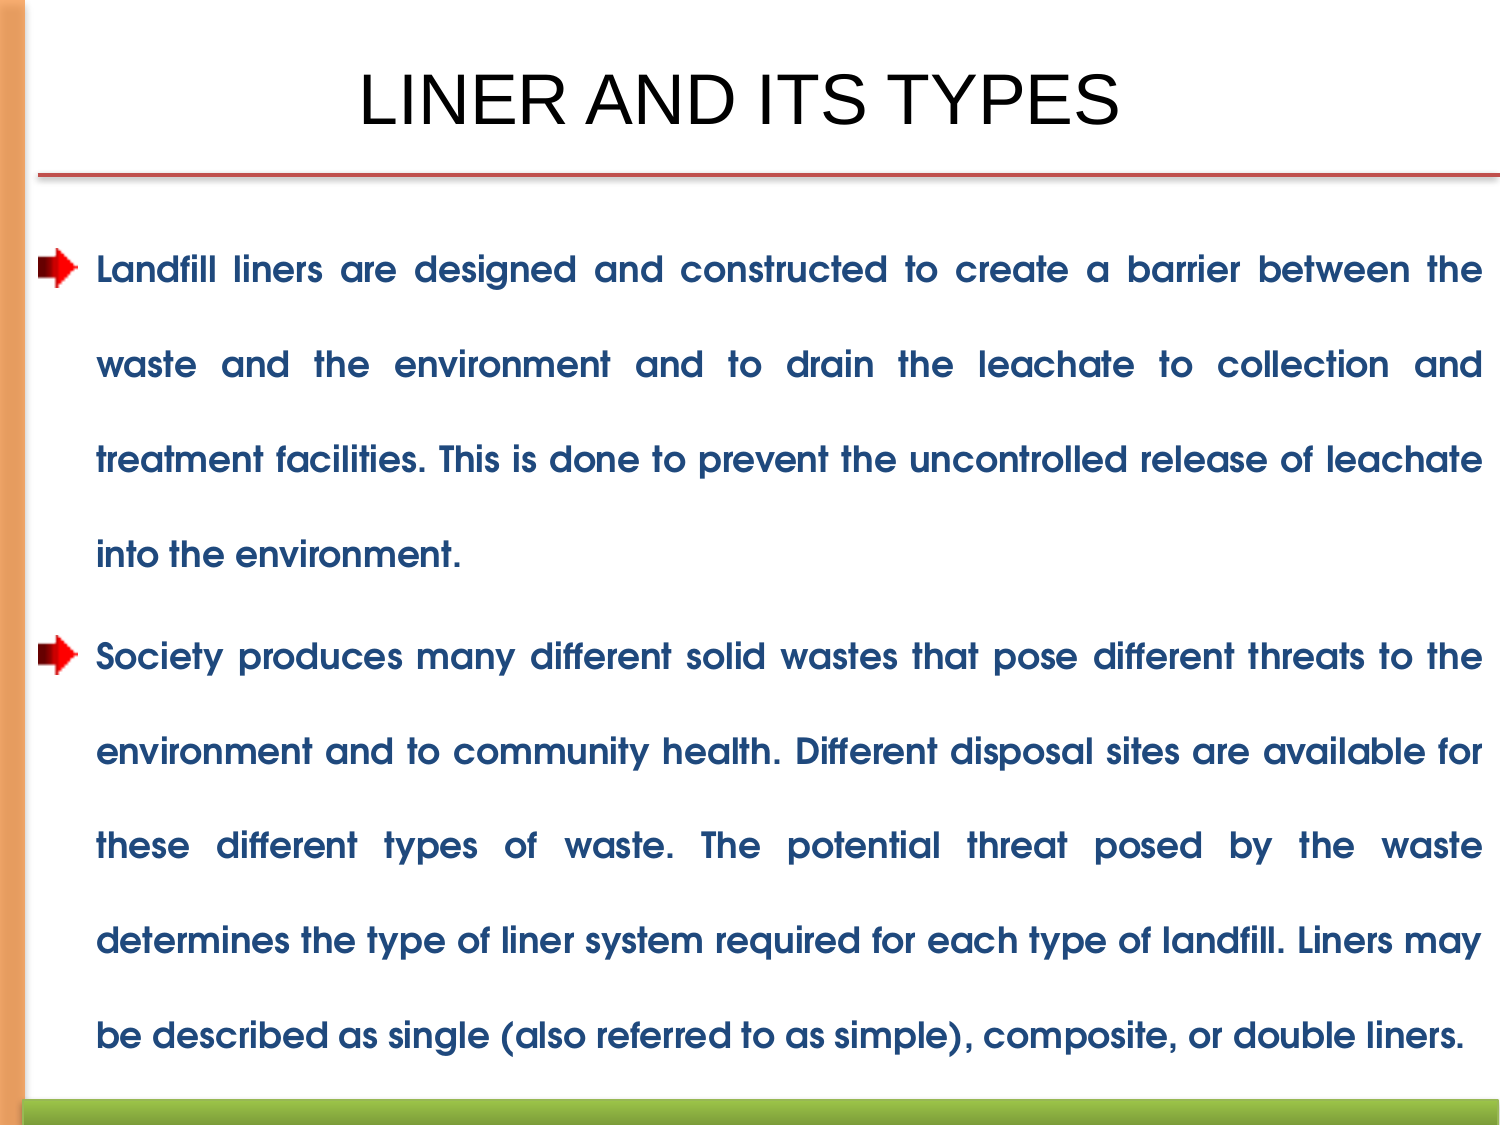

# LINER AND ITS TYPES
Landfill liners are designed and constructed to create a barrier between the waste and the environment and to drain the leachate to collection and treatment facilities. This is done to prevent the uncontrolled release of leachate into the environment.
Society produces many different solid wastes that pose different threats to the environment and to community health. Different disposal sites are available for these different types of waste. The potential threat posed by the waste determines the type of liner system required for each type of landfill. Liners may be described as single (also referred to as simple), composite, or double liners.